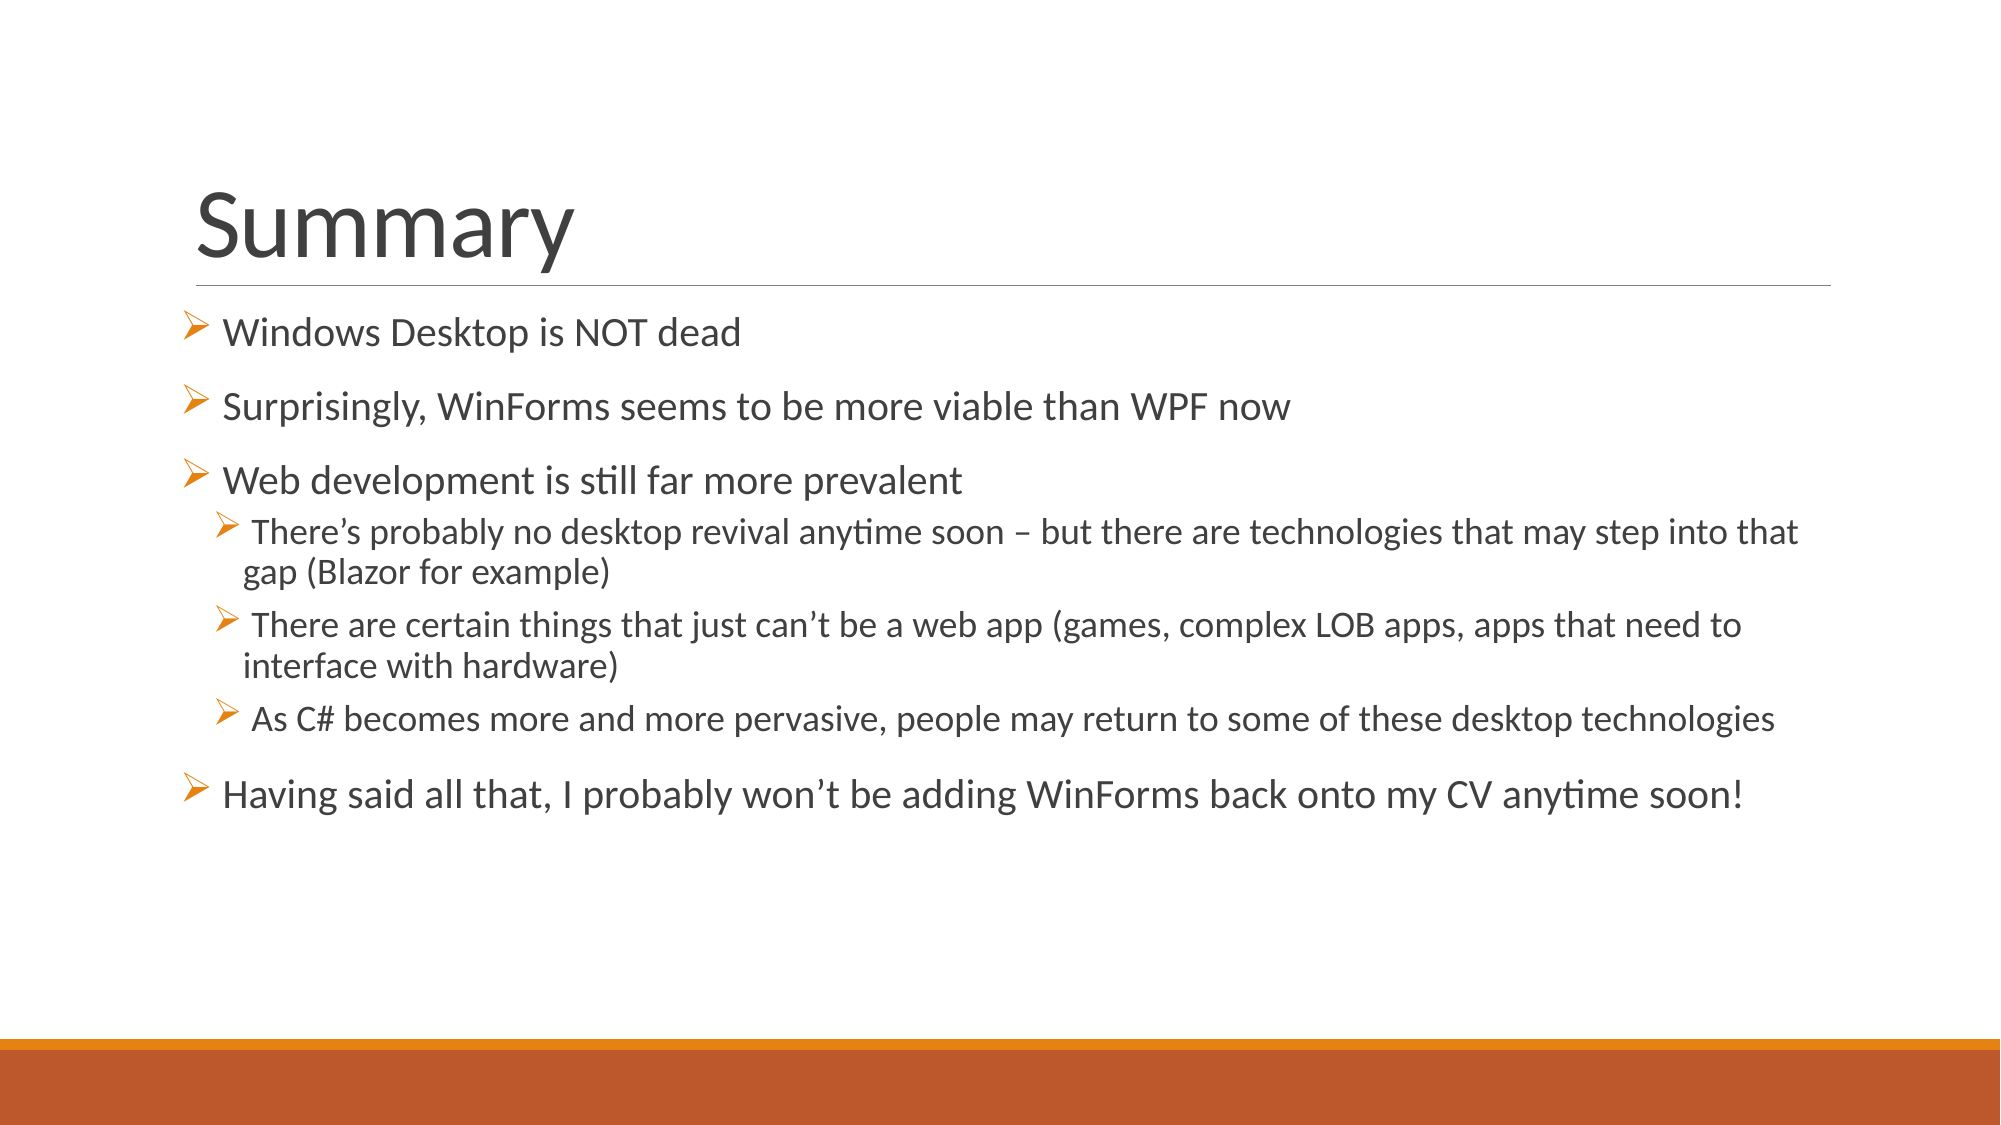

# Summary
 Windows Desktop is NOT dead
 Surprisingly, WinForms seems to be more viable than WPF now
 Web development is still far more prevalent
 There’s probably no desktop revival anytime soon – but there are technologies that may step into that gap (Blazor for example)
 There are certain things that just can’t be a web app (games, complex LOB apps, apps that need to interface with hardware)
 As C# becomes more and more pervasive, people may return to some of these desktop technologies
 Having said all that, I probably won’t be adding WinForms back onto my CV anytime soon!